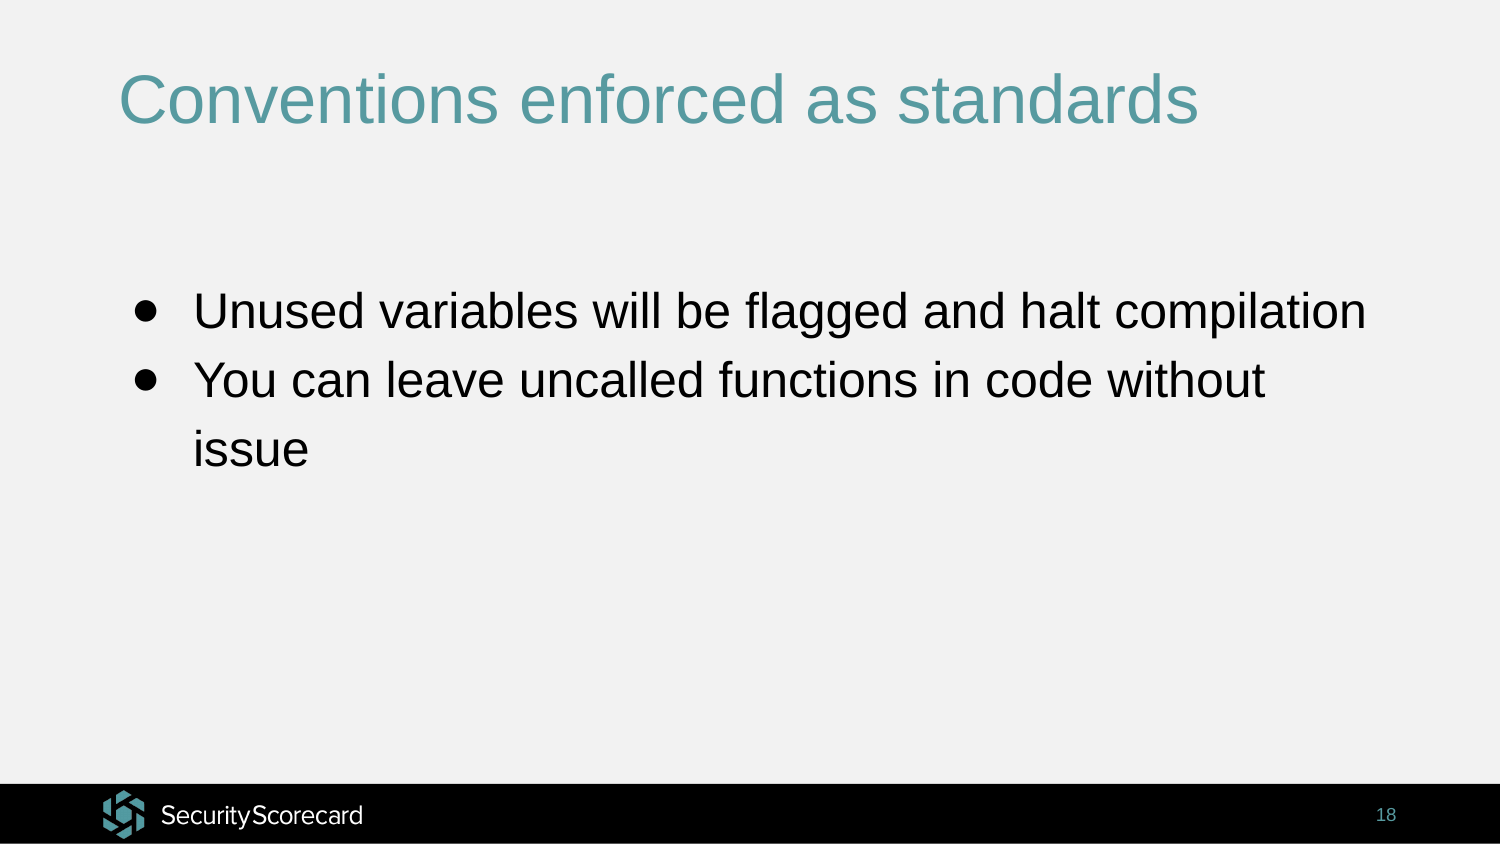

# Conventions enforced as standards

Unused variables will be flagged and halt compilation
You can leave uncalled functions in code without issue